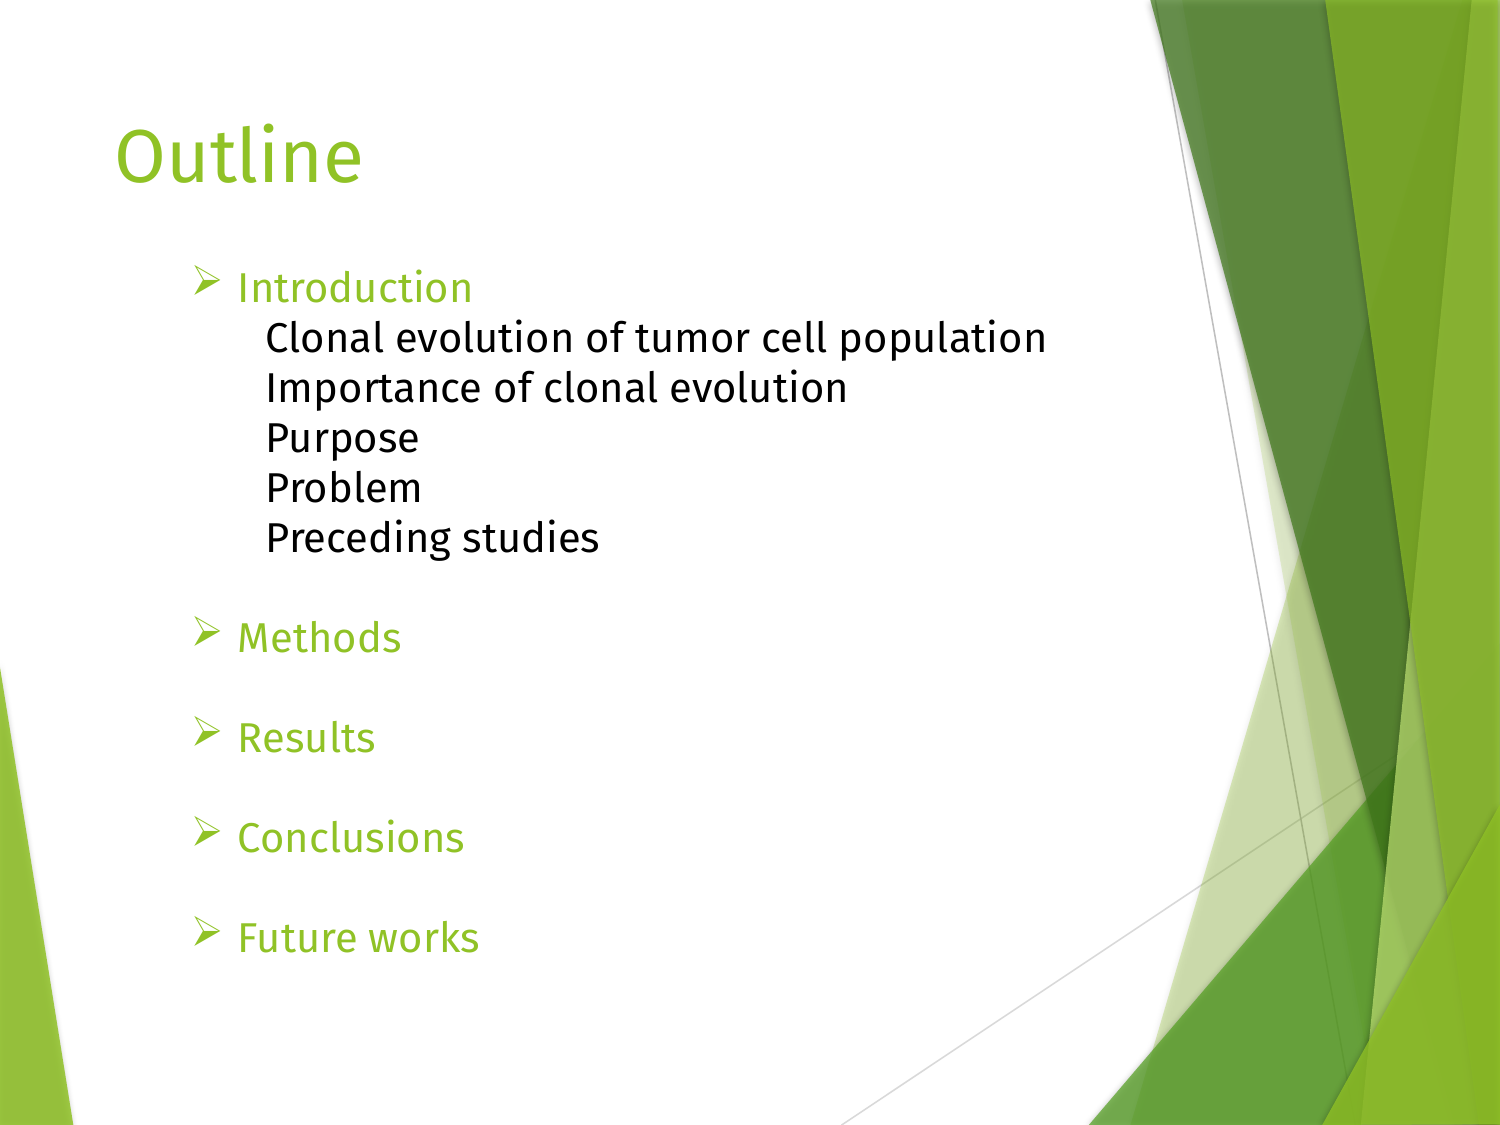

# Outline
Introduction
Clonal evolution of tumor cell population
Importance of clonal evolution
Purpose
Problem
Preceding studies

Methods

Results

Conclusions

Future works